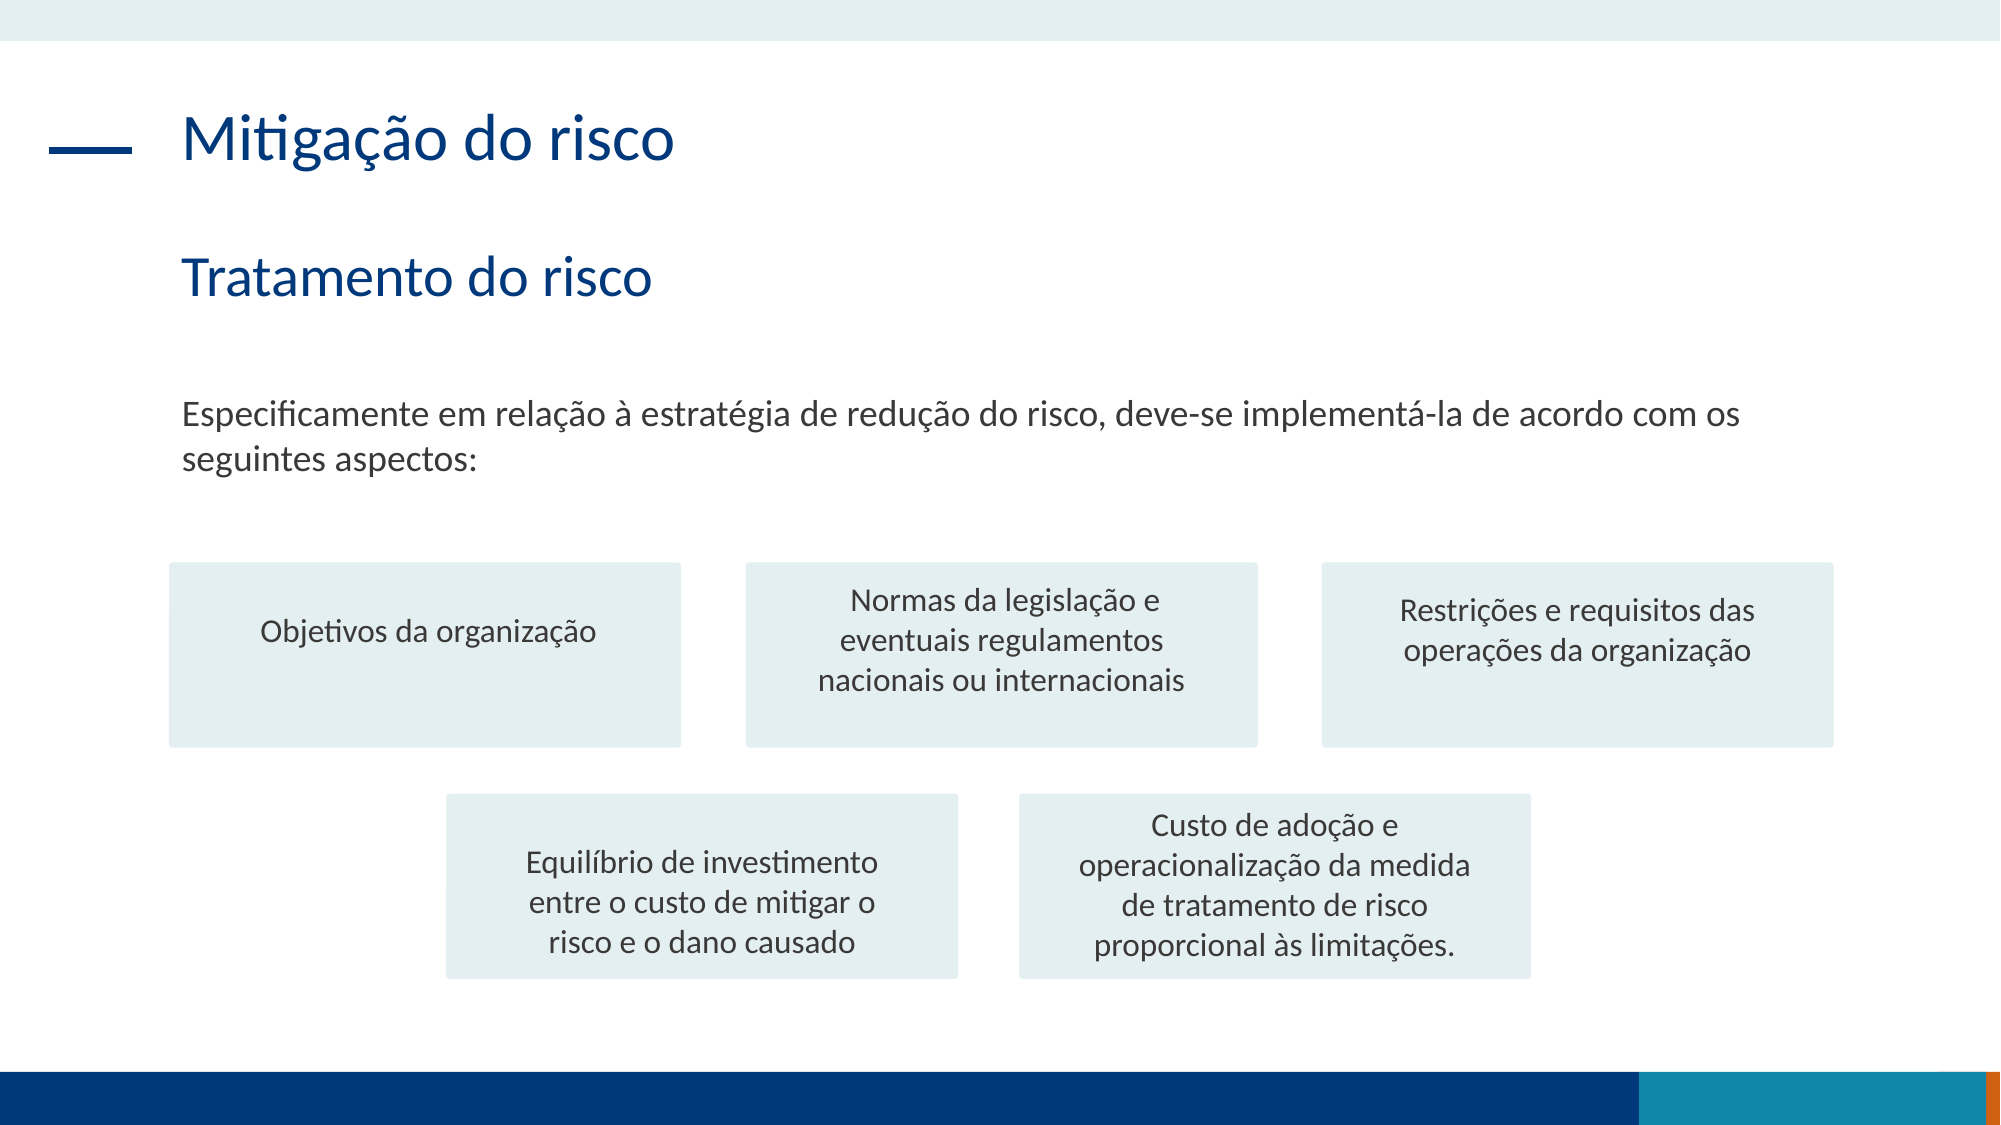

Mitigação do risco

Tratamento do risco

Especificamente em relação à estratégia de redução do risco, deve-se implementá-la de acordo com os seguintes aspectos:

 Objetivos da organização

 Normas da legislação e eventuais regulamentos nacionais ou internacionais

Restrições e requisitos das operações da organização

Custo de adoção e operacionalização da medida de tratamento de risco proporcional às limitações.
Equilíbrio de investimento entre o custo de mitigar o risco e o dano causado